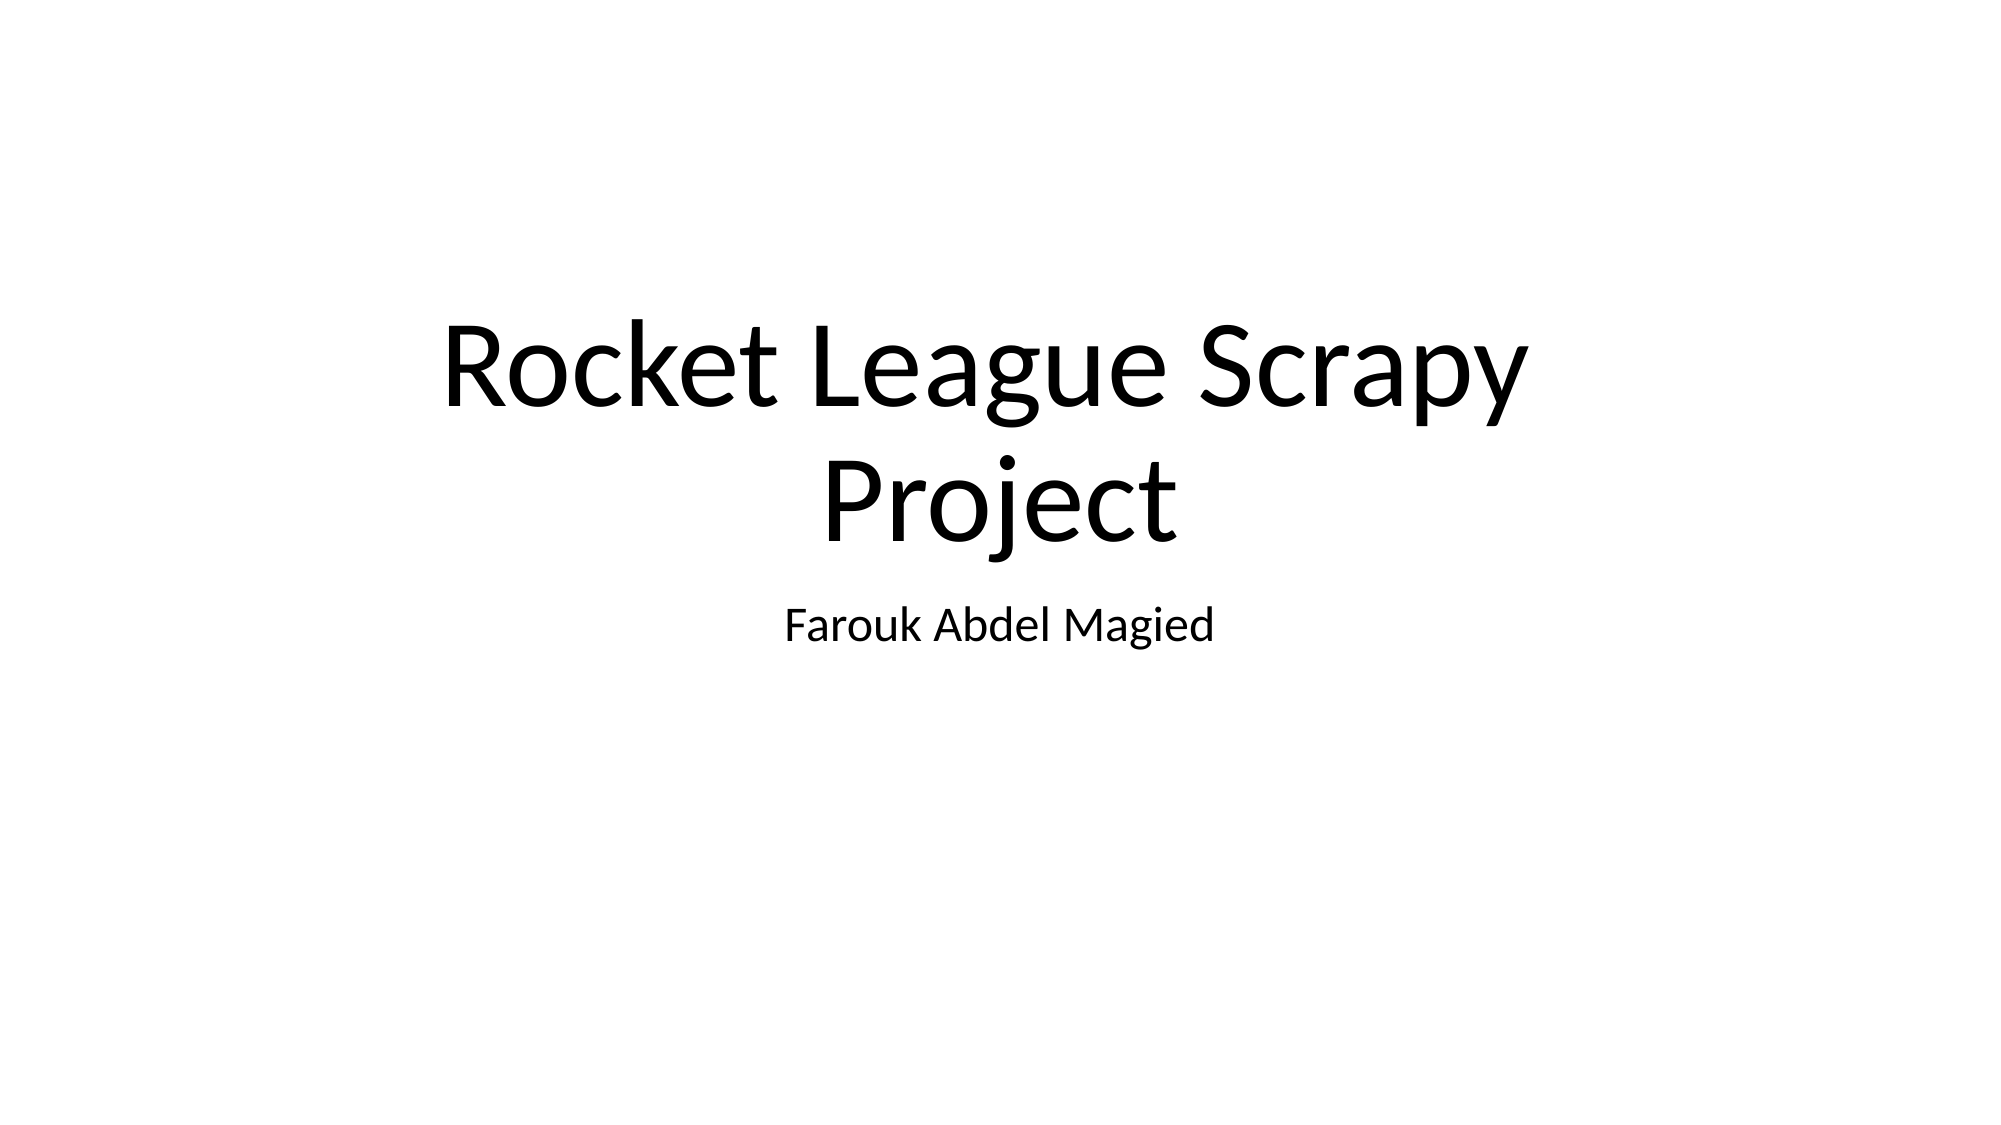

# Rocket League Scrapy Project
Farouk Abdel Magied